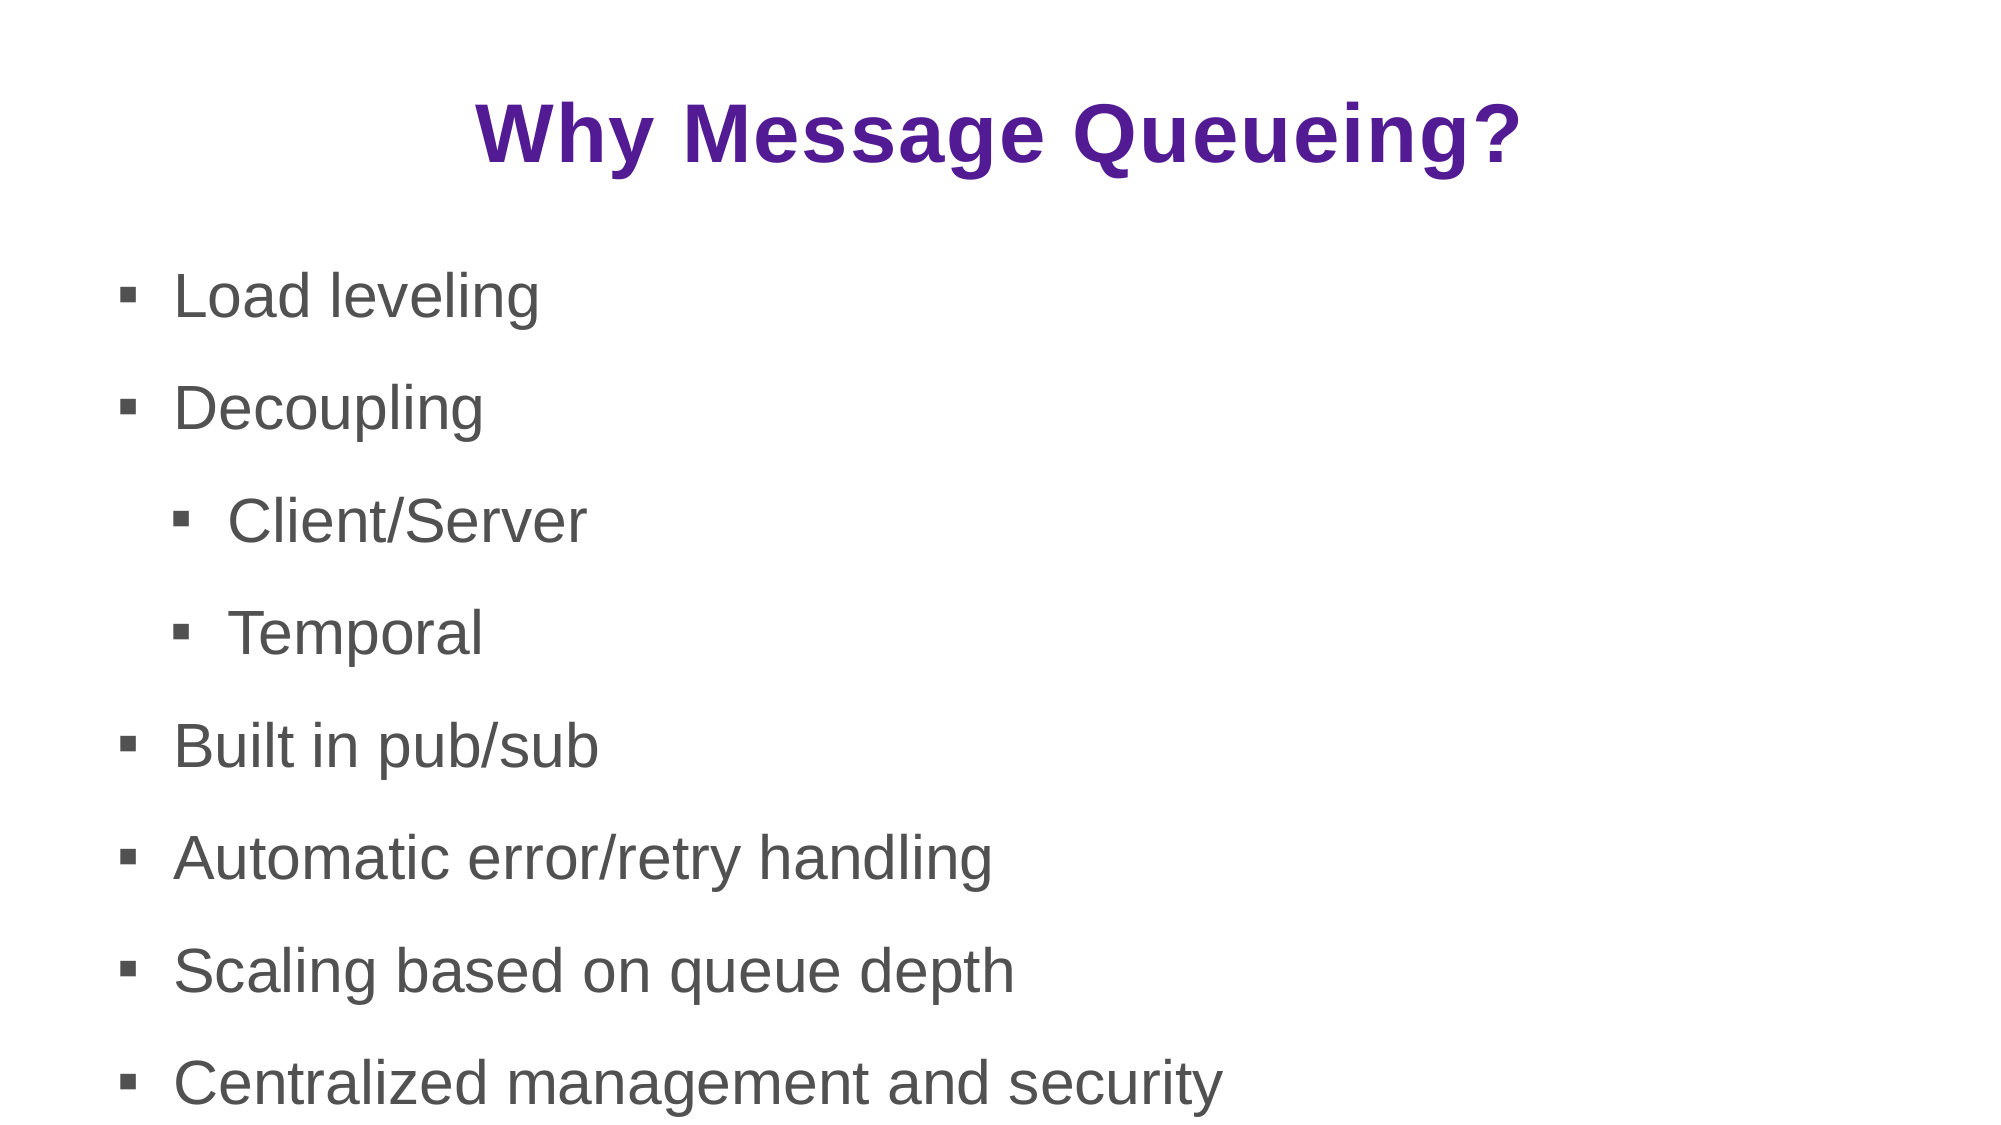

# Why Message Queueing?
Load leveling
Decoupling
Client/Server
Temporal
Built in pub/sub
Automatic error/retry handling
Scaling based on queue depth
Centralized management and security